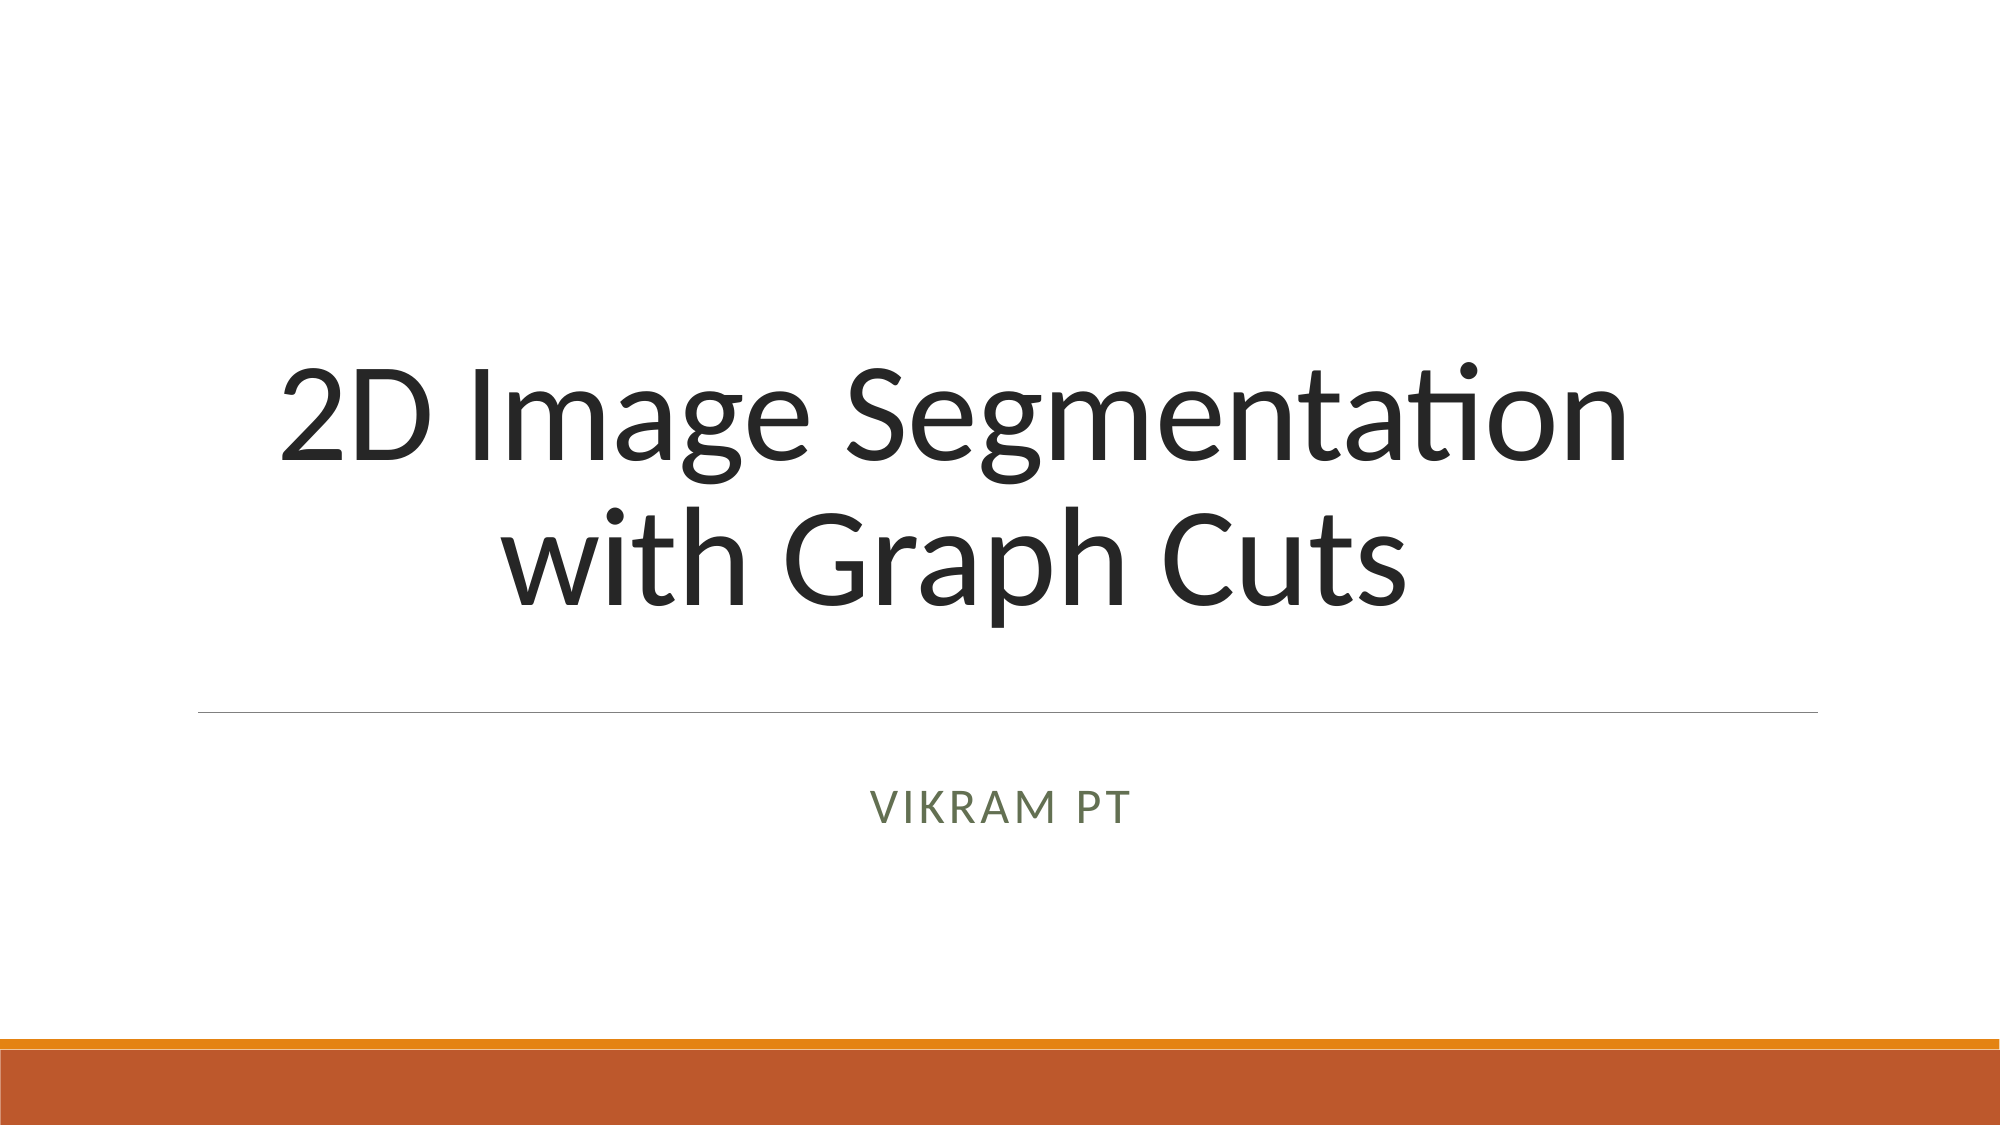

# 2D Image Segmentation with Graph Cuts
Vikram PT